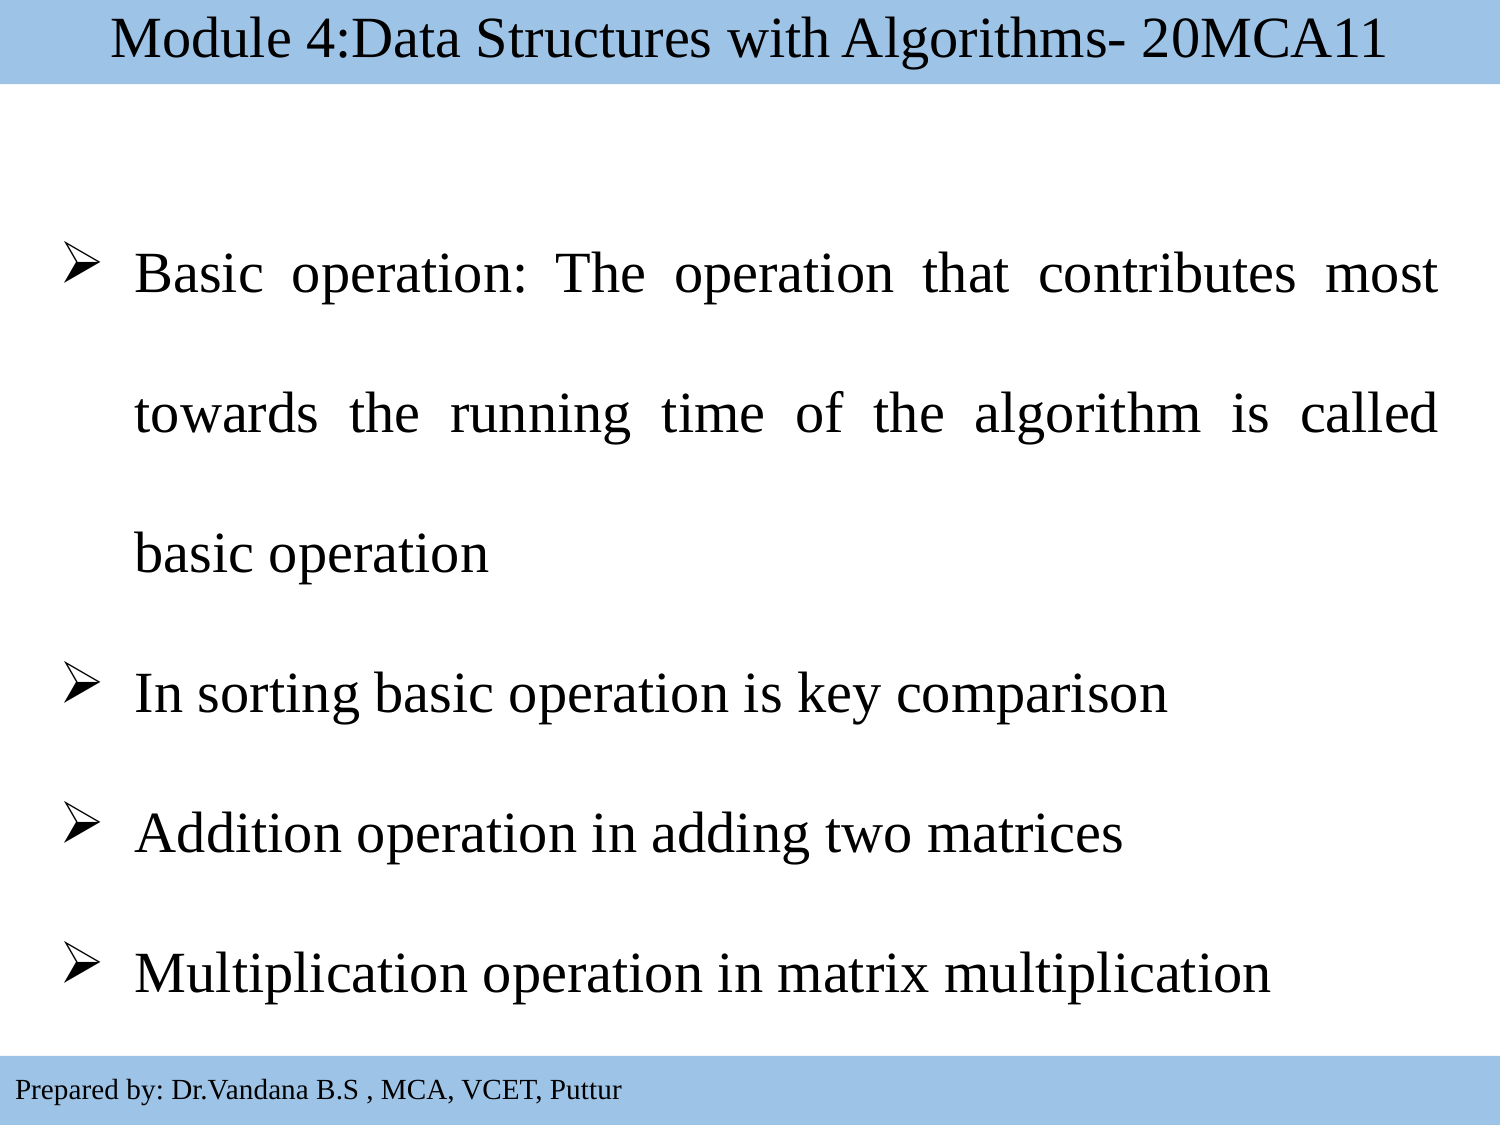

Module 4:Data Structures with Algorithms- 20MCA11
Basic operation: The operation that contributes most towards the running time of the algorithm is called basic operation
In sorting basic operation is key comparison
Addition operation in adding two matrices
Multiplication operation in matrix multiplication

Prepared by: Dr.Vandana B.S , MCA, VCET, Puttur